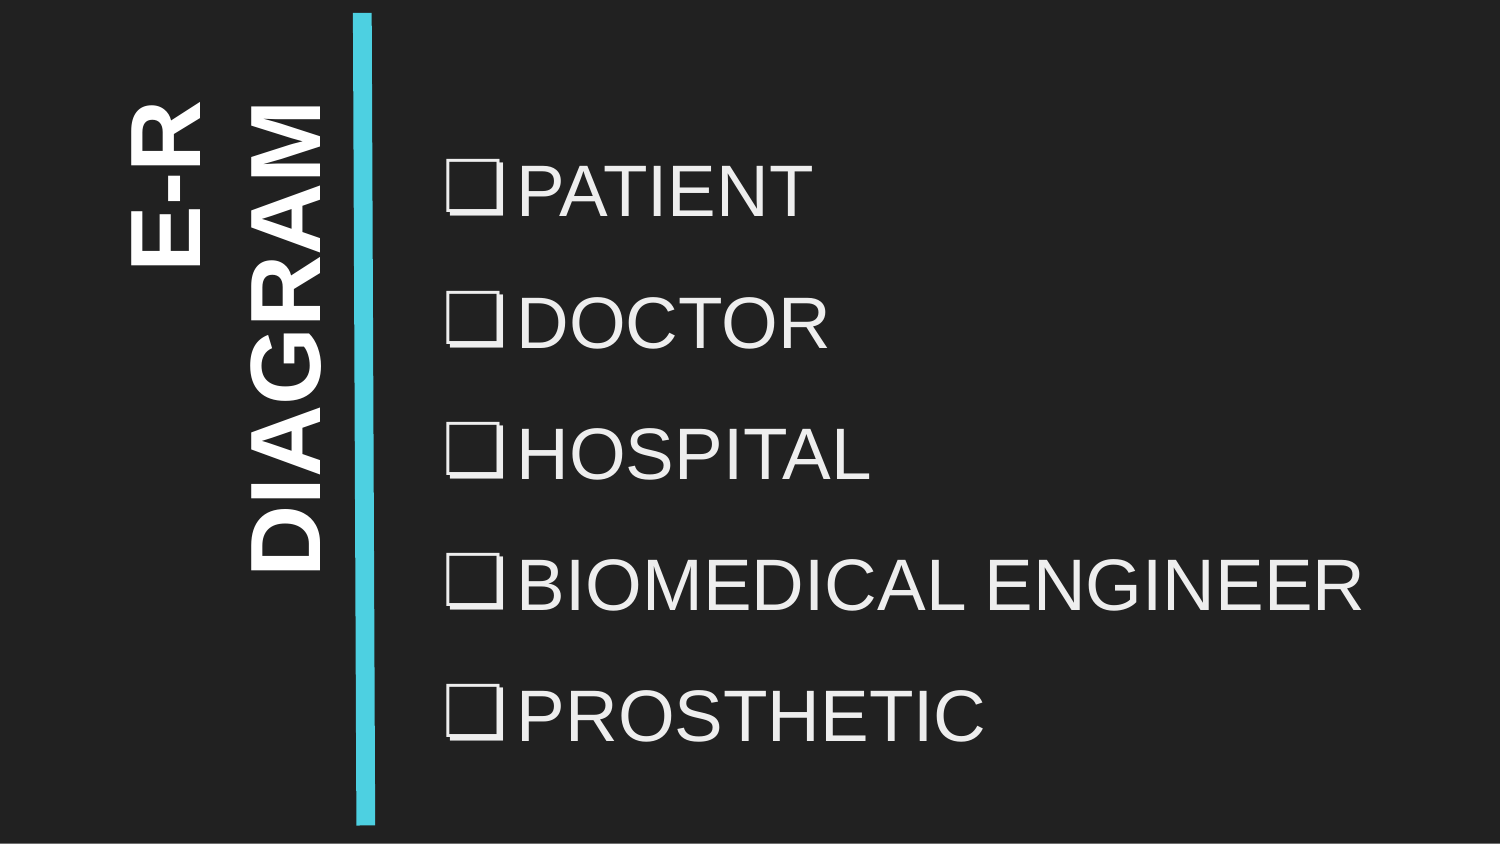

PATIENT
DOCTOR
HOSPITAL
BIOMEDICAL ENGINEER
PROSTHETIC

# E-R DIAGRAM